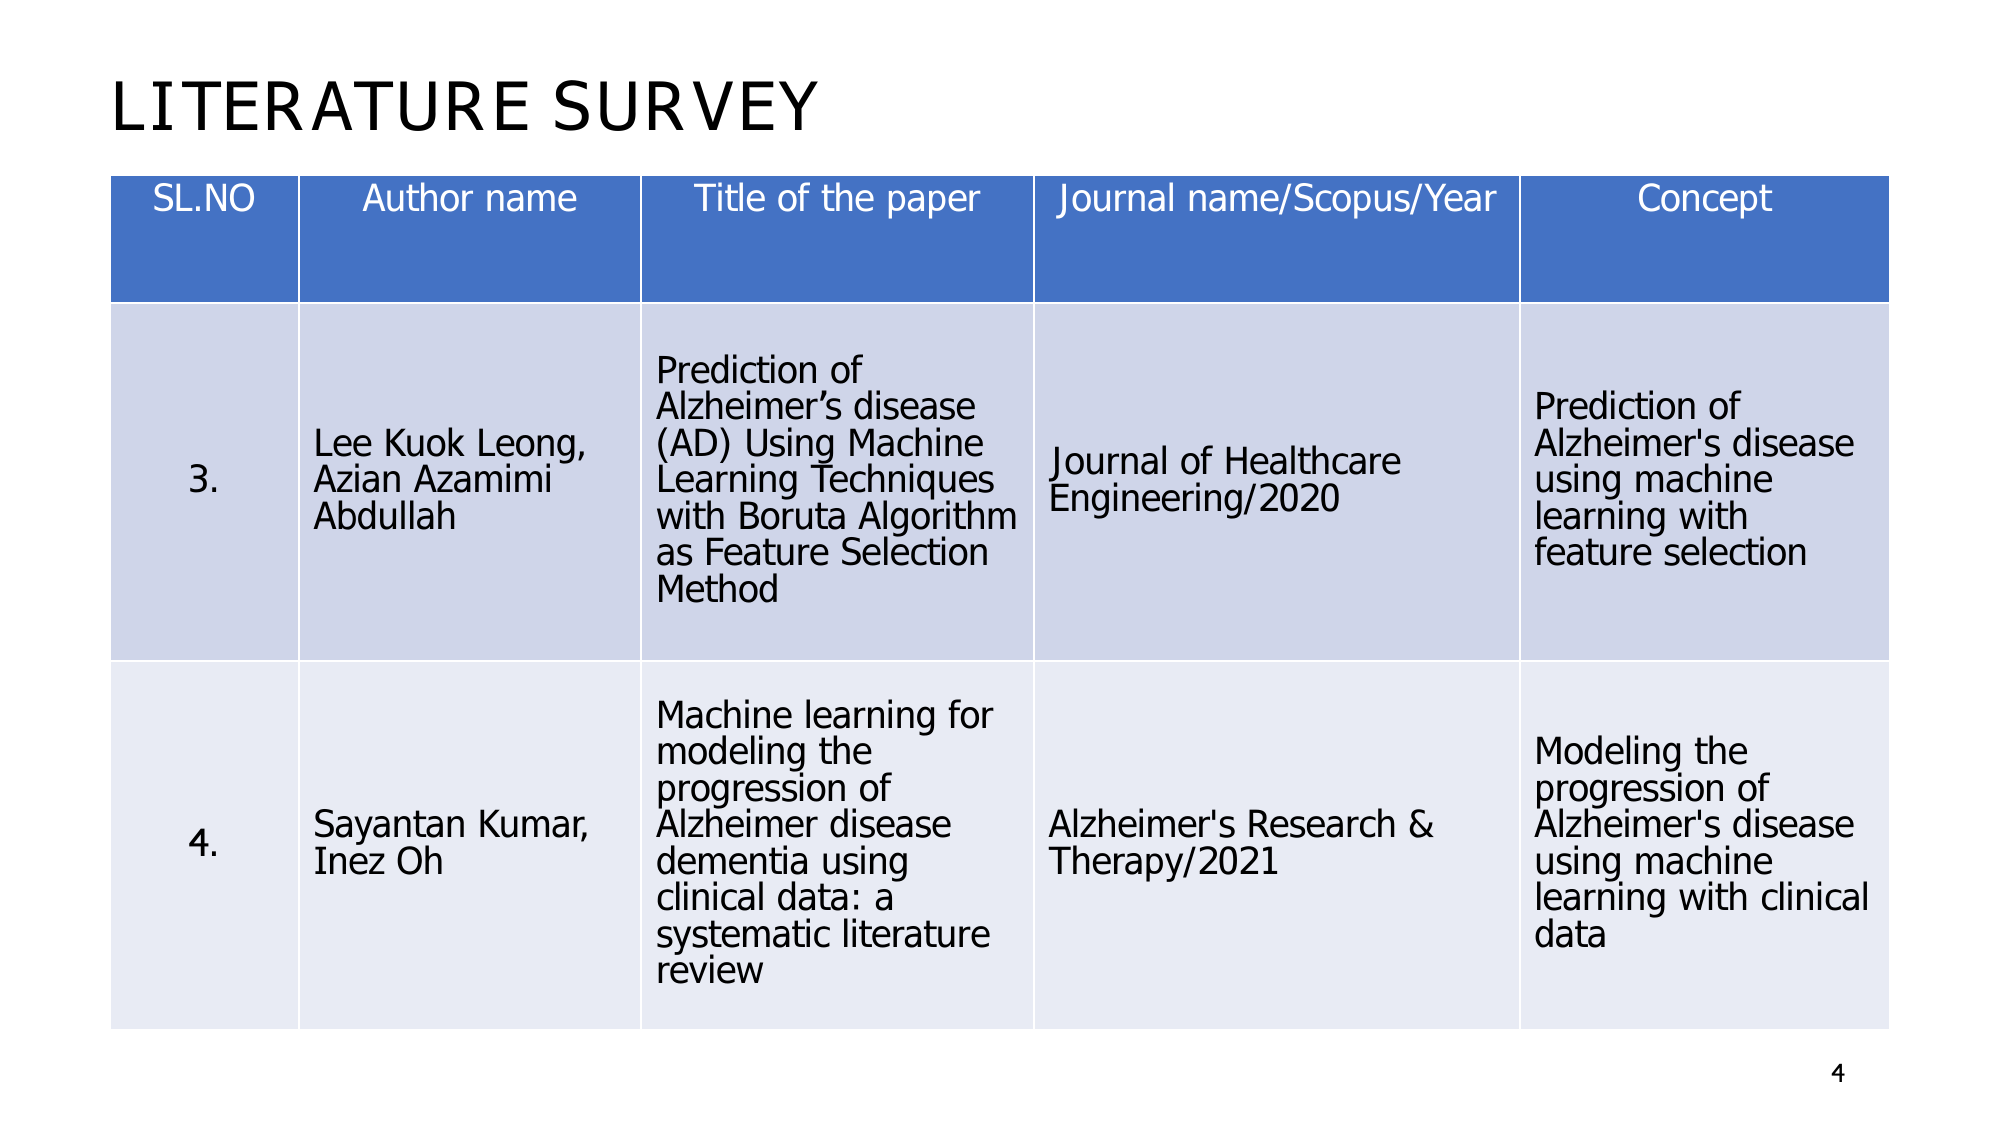

# LITERATURE SURVEY
| SL.NO | Author name | Title of the paper | Journal name/Scopus/Year | Concept |
| --- | --- | --- | --- | --- |
| 3. | Lee Kuok Leong, Azian Azamimi Abdullah | Prediction of Alzheimer’s disease (AD) Using Machine Learning Techniques with Boruta Algorithm as Feature Selection Method | Journal of Healthcare Engineering/2020 | Prediction of Alzheimer's disease using machine learning with feature selection |
| 4. | Sayantan Kumar, Inez Oh | Machine learning for modeling the progression of Alzheimer disease dementia using clinical data: a systematic literature review | Alzheimer's Research & Therapy/2021 | Modeling the progression of Alzheimer's disease using machine learning with clinical data |
4